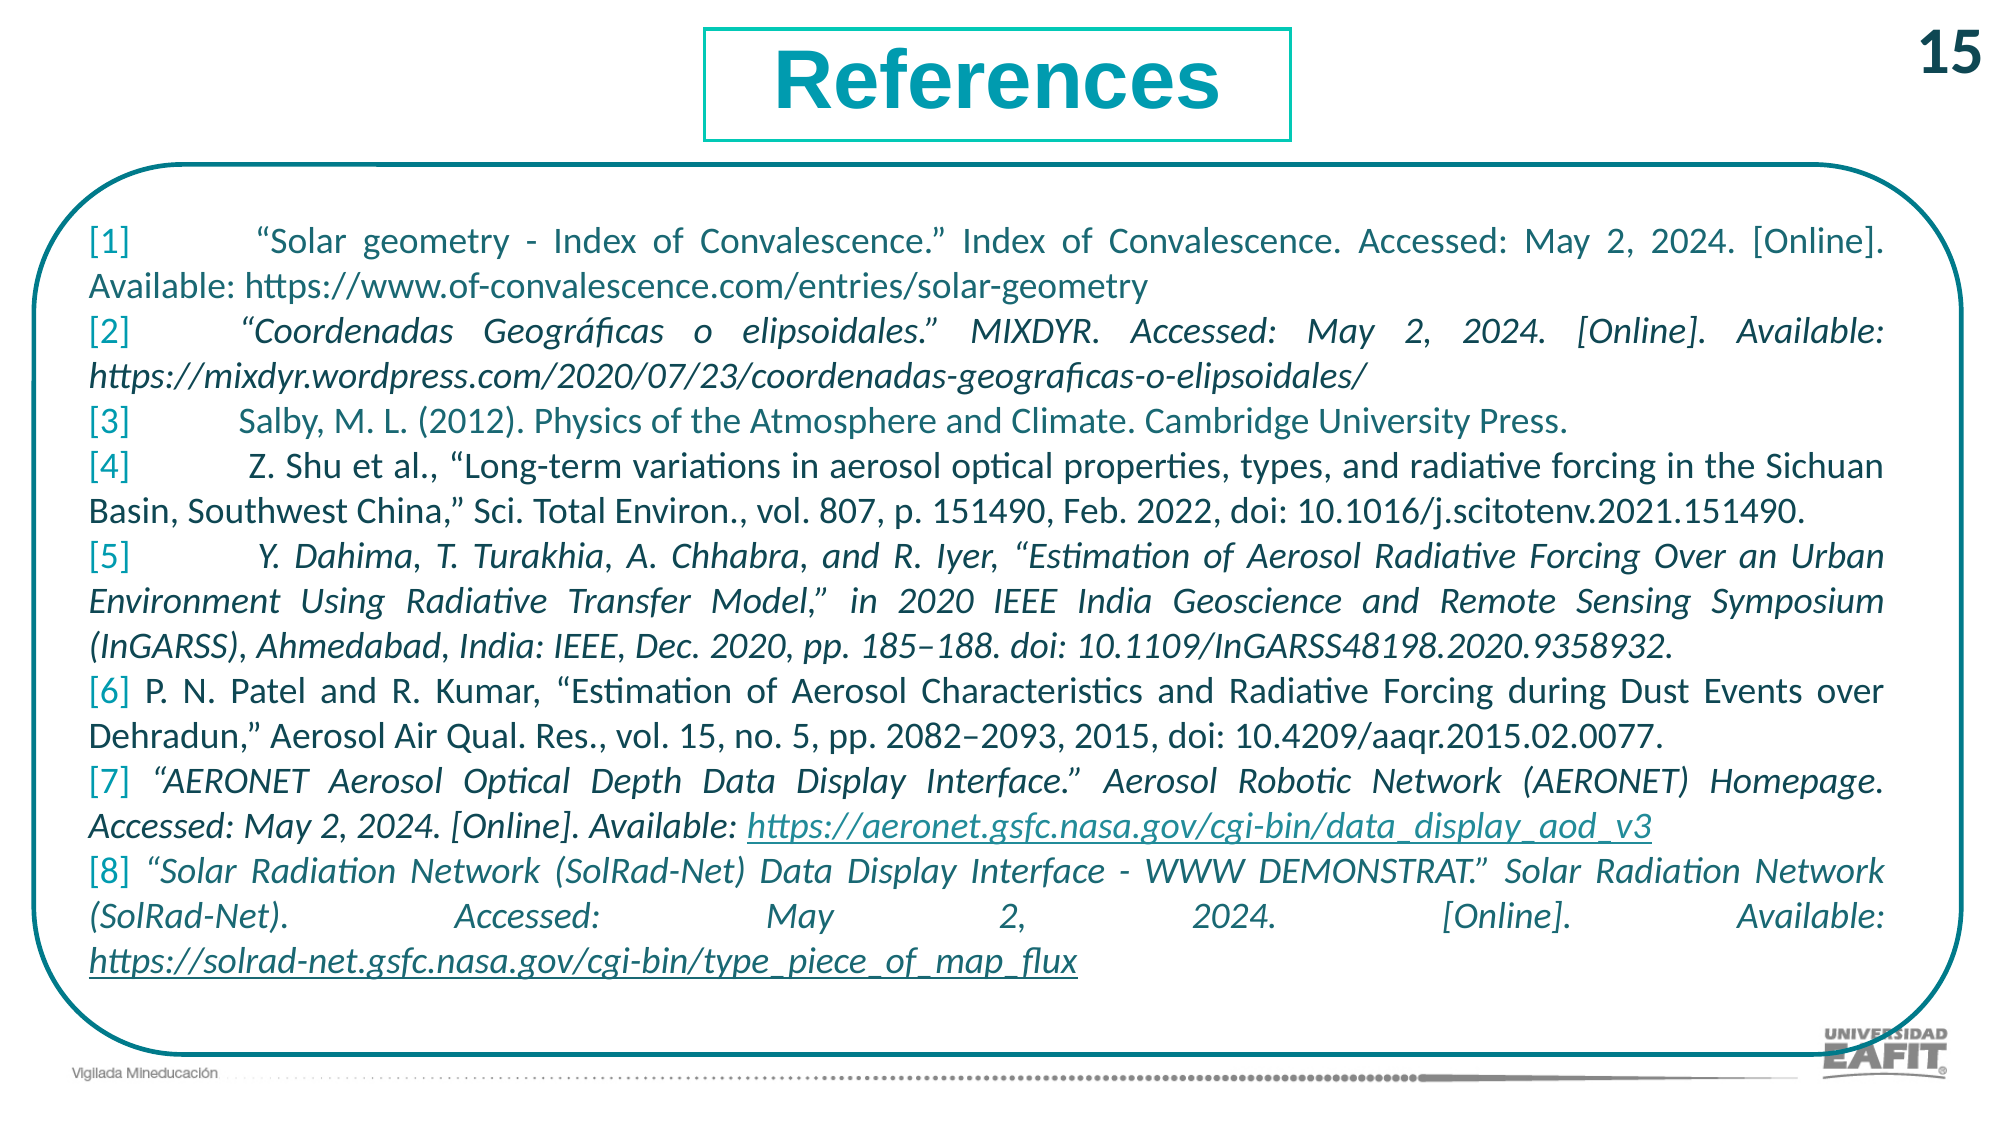

15

References

[1]	 “Solar geometry - Index of Convalescence.” Index of Convalescence. Accessed: May 2, 2024. [Online]. Available: https://www.of-convalescence.com/entries/solar-geometry
[2]	“Coordenadas Geográficas o elipsoidales.” MIXDYR. Accessed: May 2, 2024. [Online]. Available: https://mixdyr.wordpress.com/2020/07/23/coordenadas-geograficas-o-elipsoidales/
[3]	Salby, M. L. (2012). Physics of the Atmosphere and Climate. Cambridge University Press.
[4]	 Z. Shu et al., “Long-term variations in aerosol optical properties, types, and radiative forcing in the Sichuan Basin, Southwest China,” Sci. Total Environ., vol. 807, p. 151490, Feb. 2022, doi: 10.1016/j.scitotenv.2021.151490.
[5]    	Y. Dahima, T. Turakhia, A. Chhabra, and R. Iyer, “Estimation of Aerosol Radiative Forcing Over an Urban Environment Using Radiative Transfer Model,” in 2020 IEEE India Geoscience and Remote Sensing Symposium (InGARSS), Ahmedabad, India: IEEE, Dec. 2020, pp. 185–188. doi: 10.1109/InGARSS48198.2020.9358932.
[6] P. N. Patel and R. Kumar, “Estimation of Aerosol Characteristics and Radiative Forcing during Dust Events over Dehradun,” Aerosol Air Qual. Res., vol. 15, no. 5, pp. 2082–2093, 2015, doi: 10.4209/aaqr.2015.02.0077.
[7] “AERONET Aerosol Optical Depth Data Display Interface.” Aerosol Robotic Network (AERONET) Homepage. Accessed: May 2, 2024. [Online]. Available: https://aeronet.gsfc.nasa.gov/cgi-bin/data_display_aod_v3
[8] “Solar Radiation Network (SolRad-Net) Data Display Interface - WWW DEMONSTRAT.” Solar Radiation Network (SolRad-Net). Accessed: May 2, 2024. [Online]. Available: https://solrad-net.gsfc.nasa.gov/cgi-bin/type_piece_of_map_flux